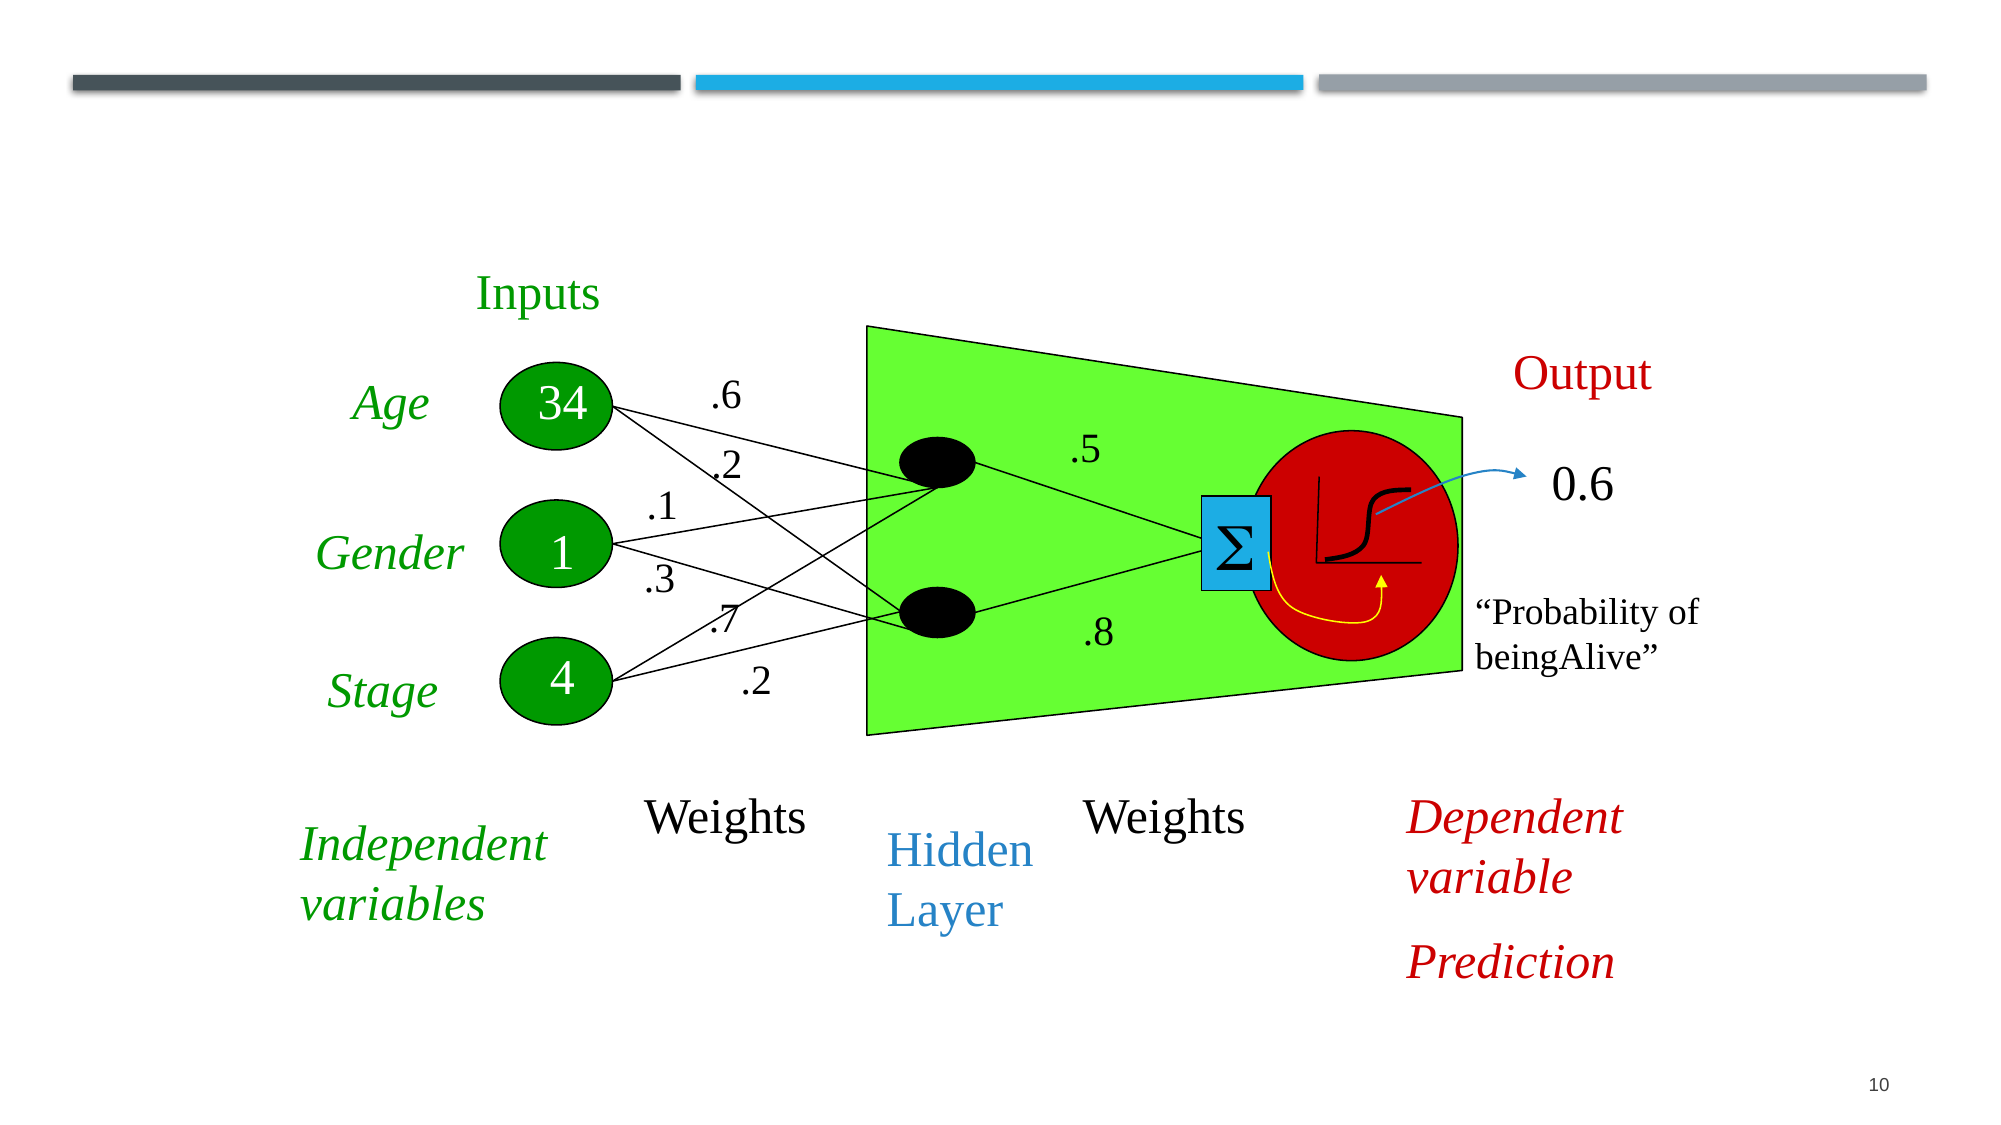

Inputs

Output
.6
Age

34
.5
.2

Σ

0.6
.1

Gender
1
.3
“Probability of beingAlive”
.7

.8

4
.2
Stage
Weights
Weights
Dependent variable
Prediction
Independent variables
Hidden Layer
10